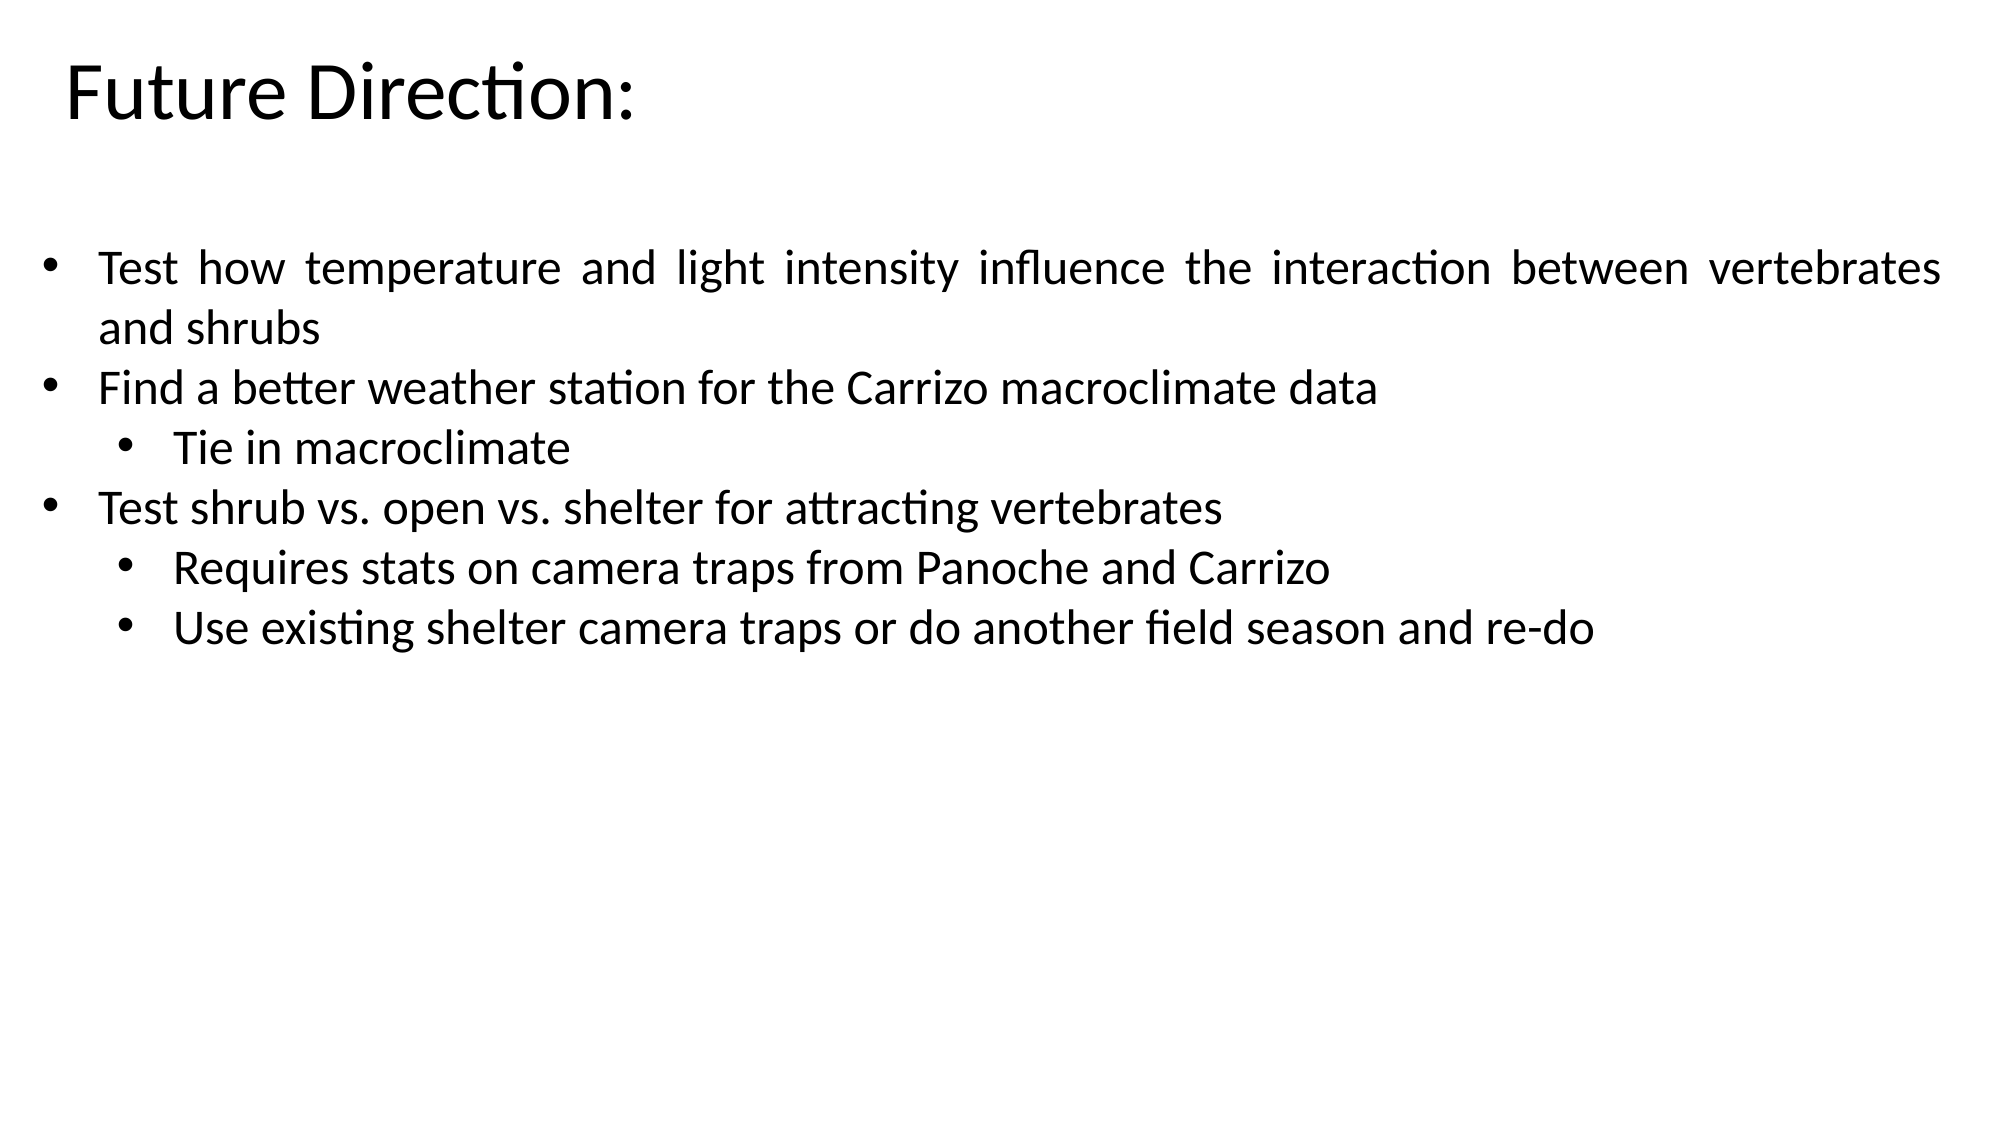

Future Direction:
Test how temperature and light intensity influence the interaction between vertebrates and shrubs
Find a better weather station for the Carrizo macroclimate data
Tie in macroclimate
Test shrub vs. open vs. shelter for attracting vertebrates
Requires stats on camera traps from Panoche and Carrizo
Use existing shelter camera traps or do another field season and re-do